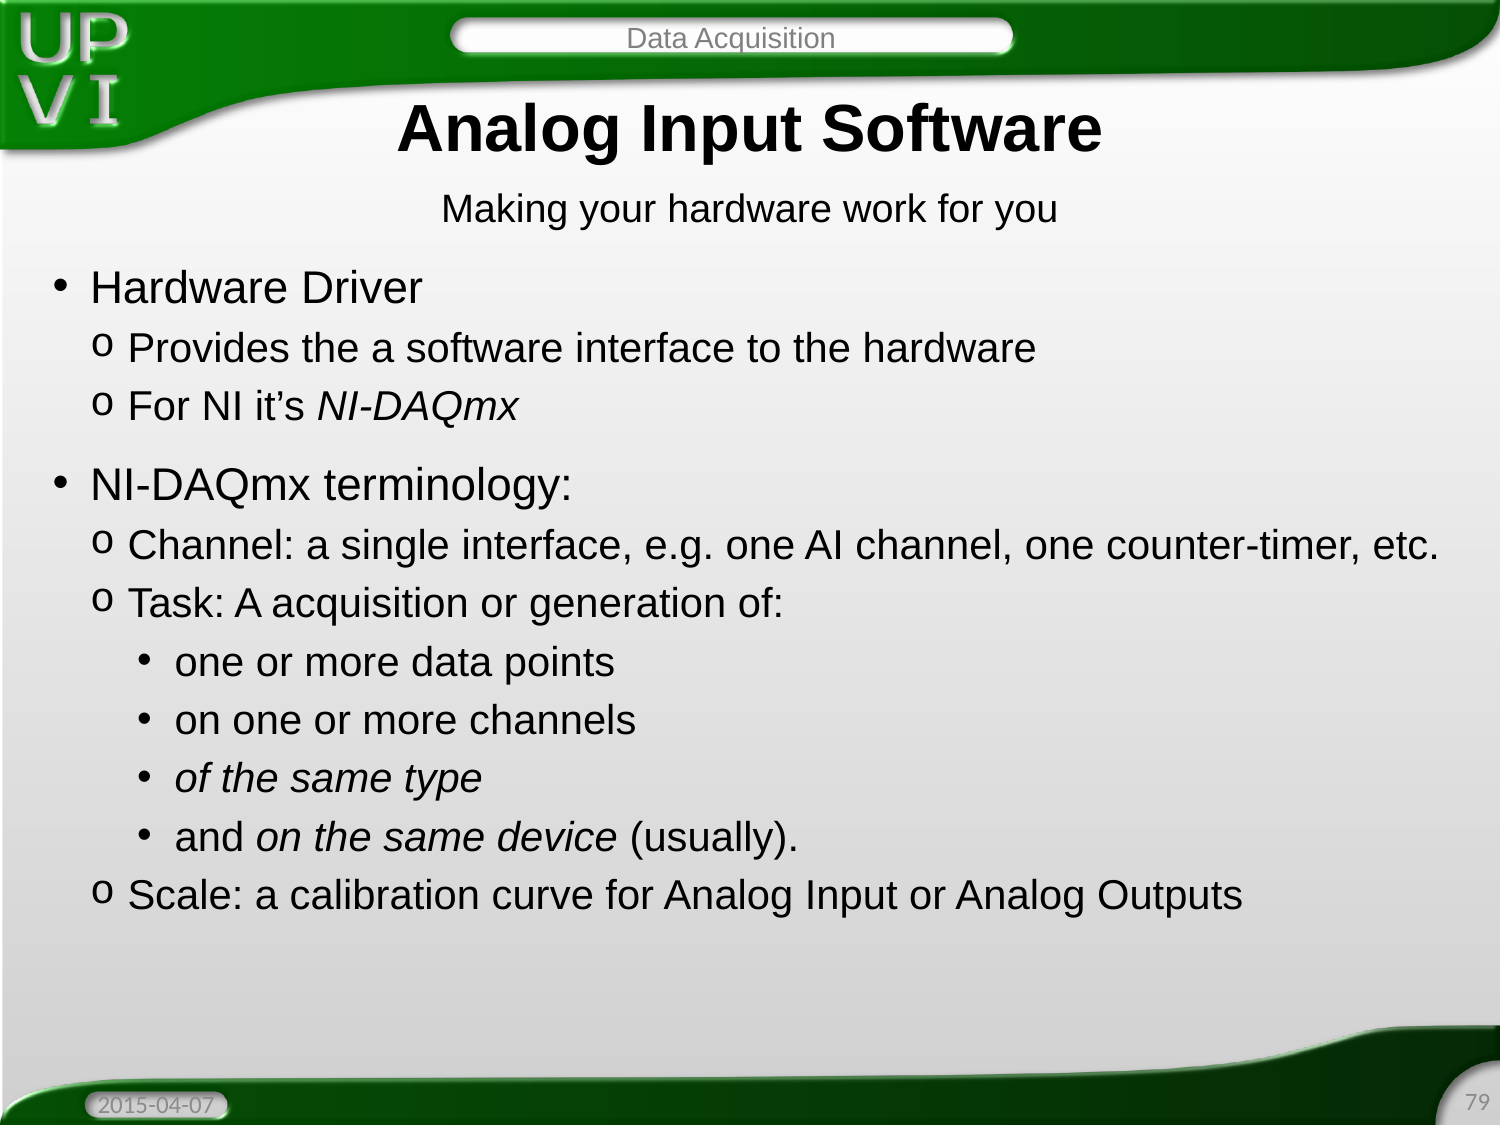

Data Acquisition
# Analog Input Software
Making your hardware work for you
Hardware Driver
Provides the a software interface to the hardware
For NI it’s NI-DAQmx
NI-DAQmx terminology:
Channel: a single interface, e.g. one AI channel, one counter-timer, etc.
Task: A acquisition or generation of:
one or more data points
on one or more channels
of the same type
and on the same device (usually).
Scale: a calibration curve for Analog Input or Analog Outputs

79
2015-04-07